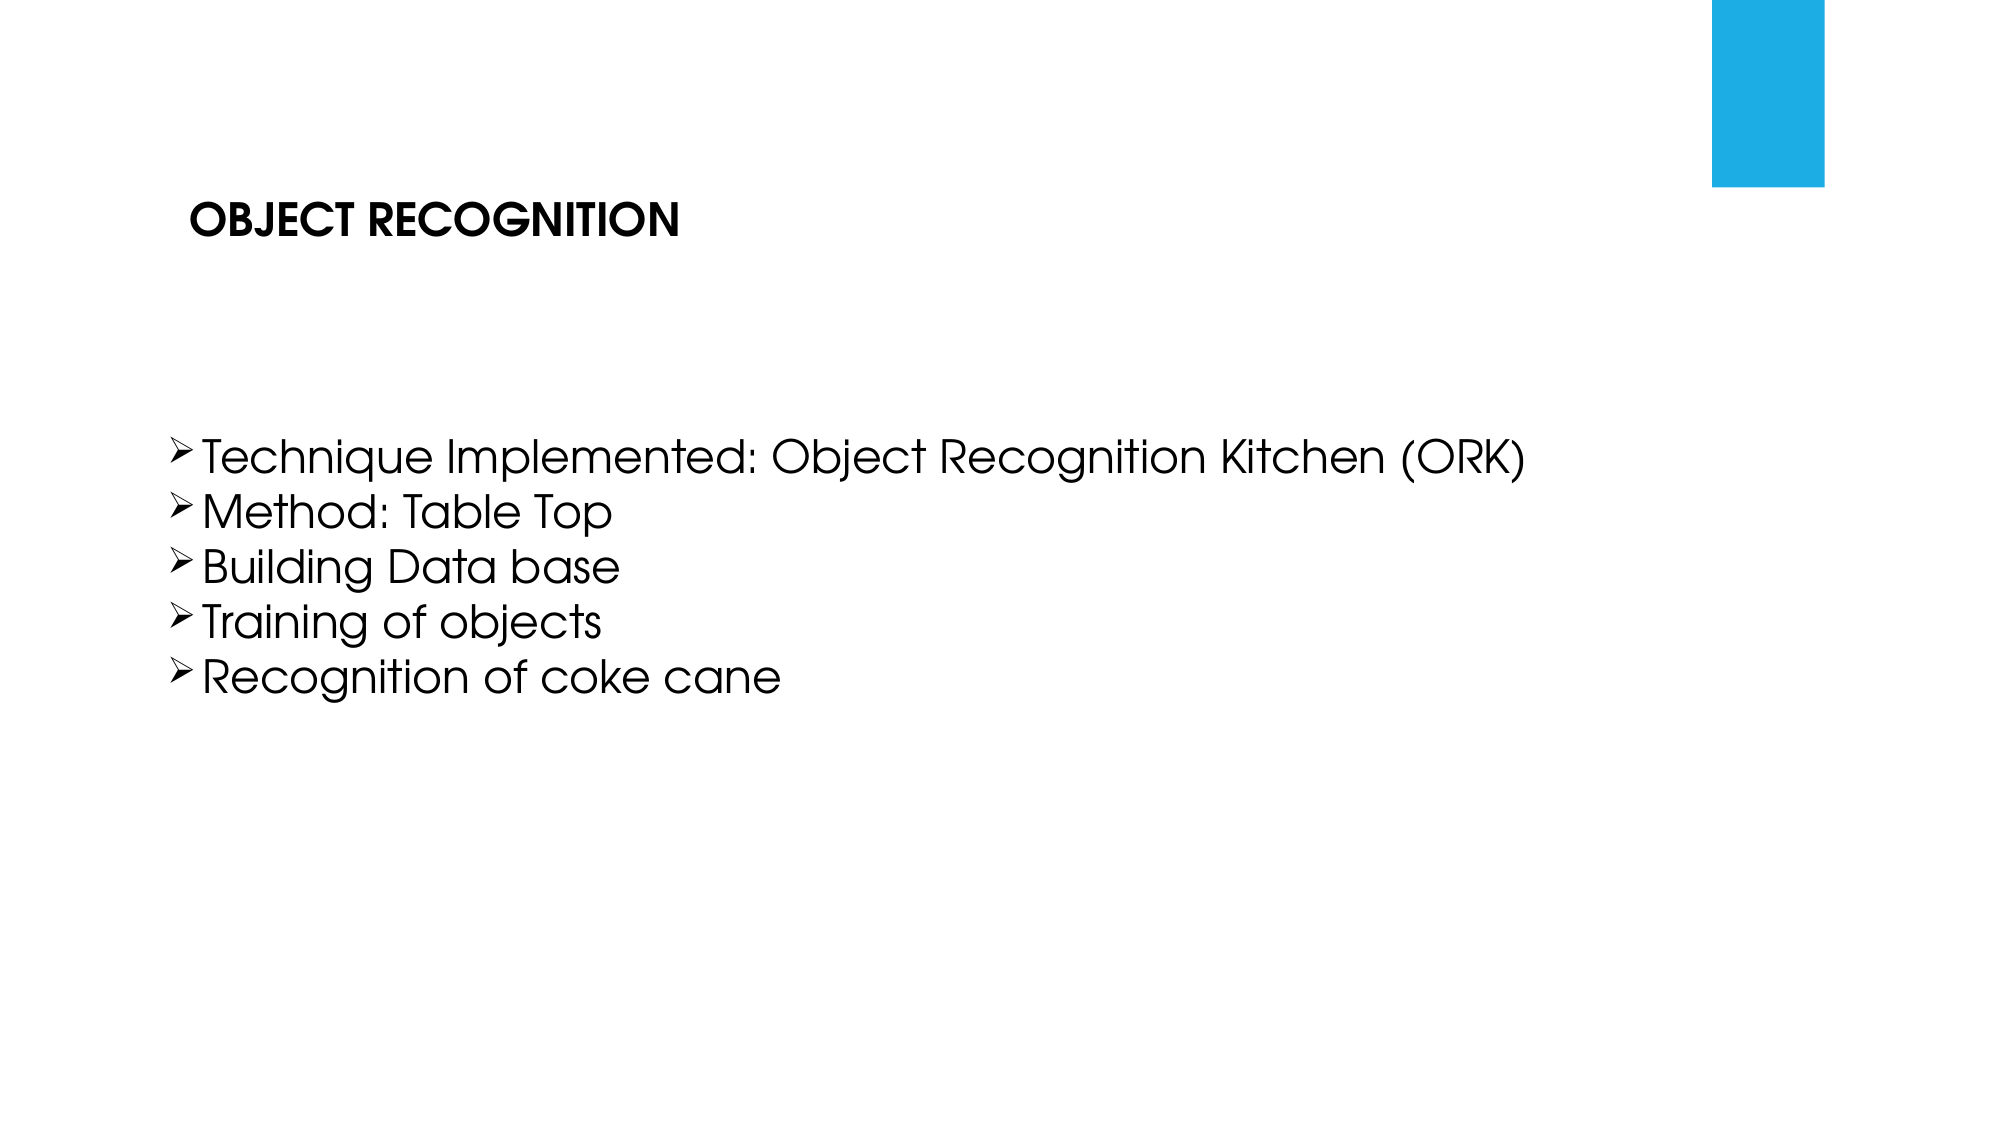

OBJECT RECOGNITION
Technique Implemented: Object Recognition Kitchen (ORK)
Method: Table Top
Building Data base
Training of objects
Recognition of coke cane